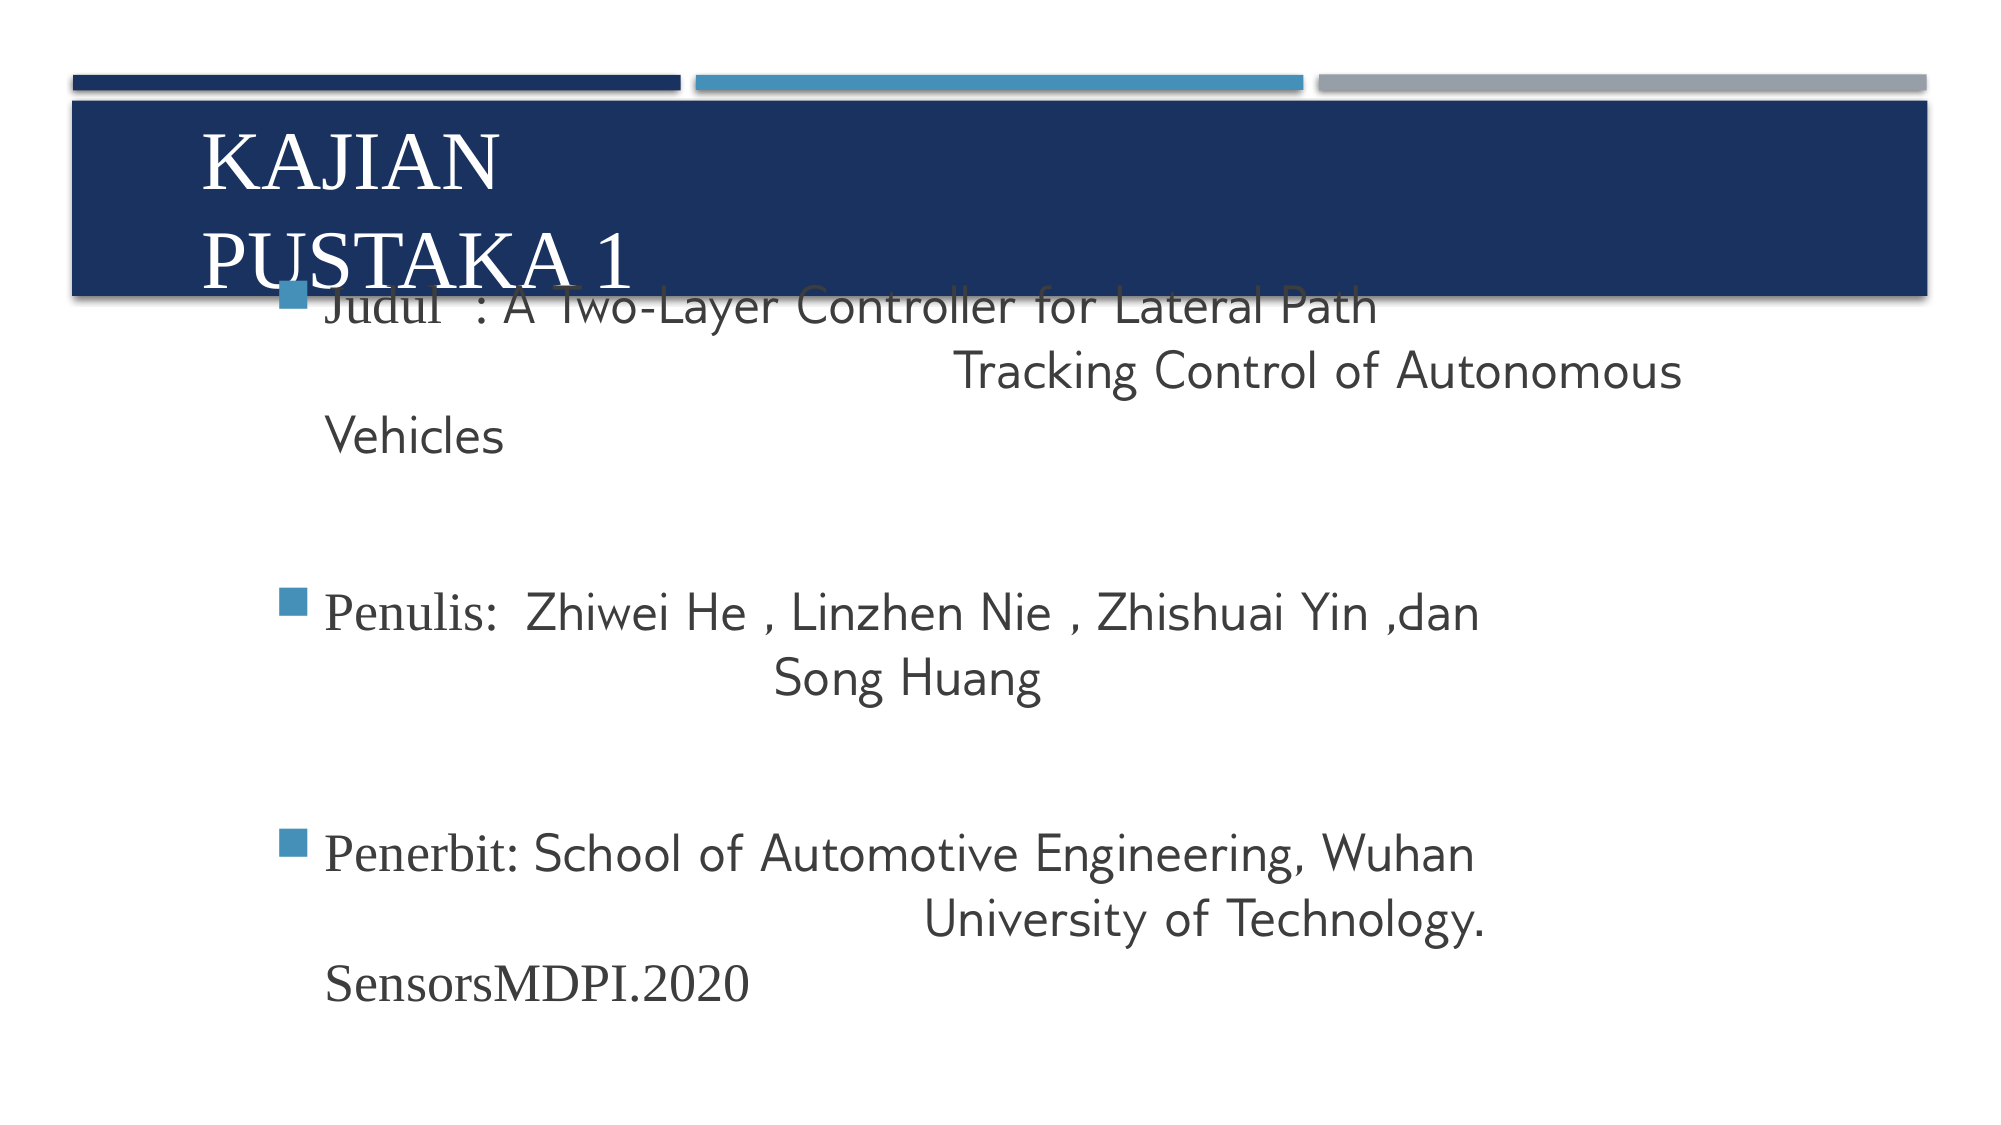

# Kajian Pustaka 1
Judul	: A Two-Layer Controller for Lateral Path 					           Tracking Control of Autonomous Vehicles

Penulis:  Zhiwei He , Linzhen Nie , Zhishuai Yin ,dan  	      	        			Song Huang

Penerbit: School of Automotive Engineering, Wuhan   	     	       			University of Technology. SensorsMDPI.2020